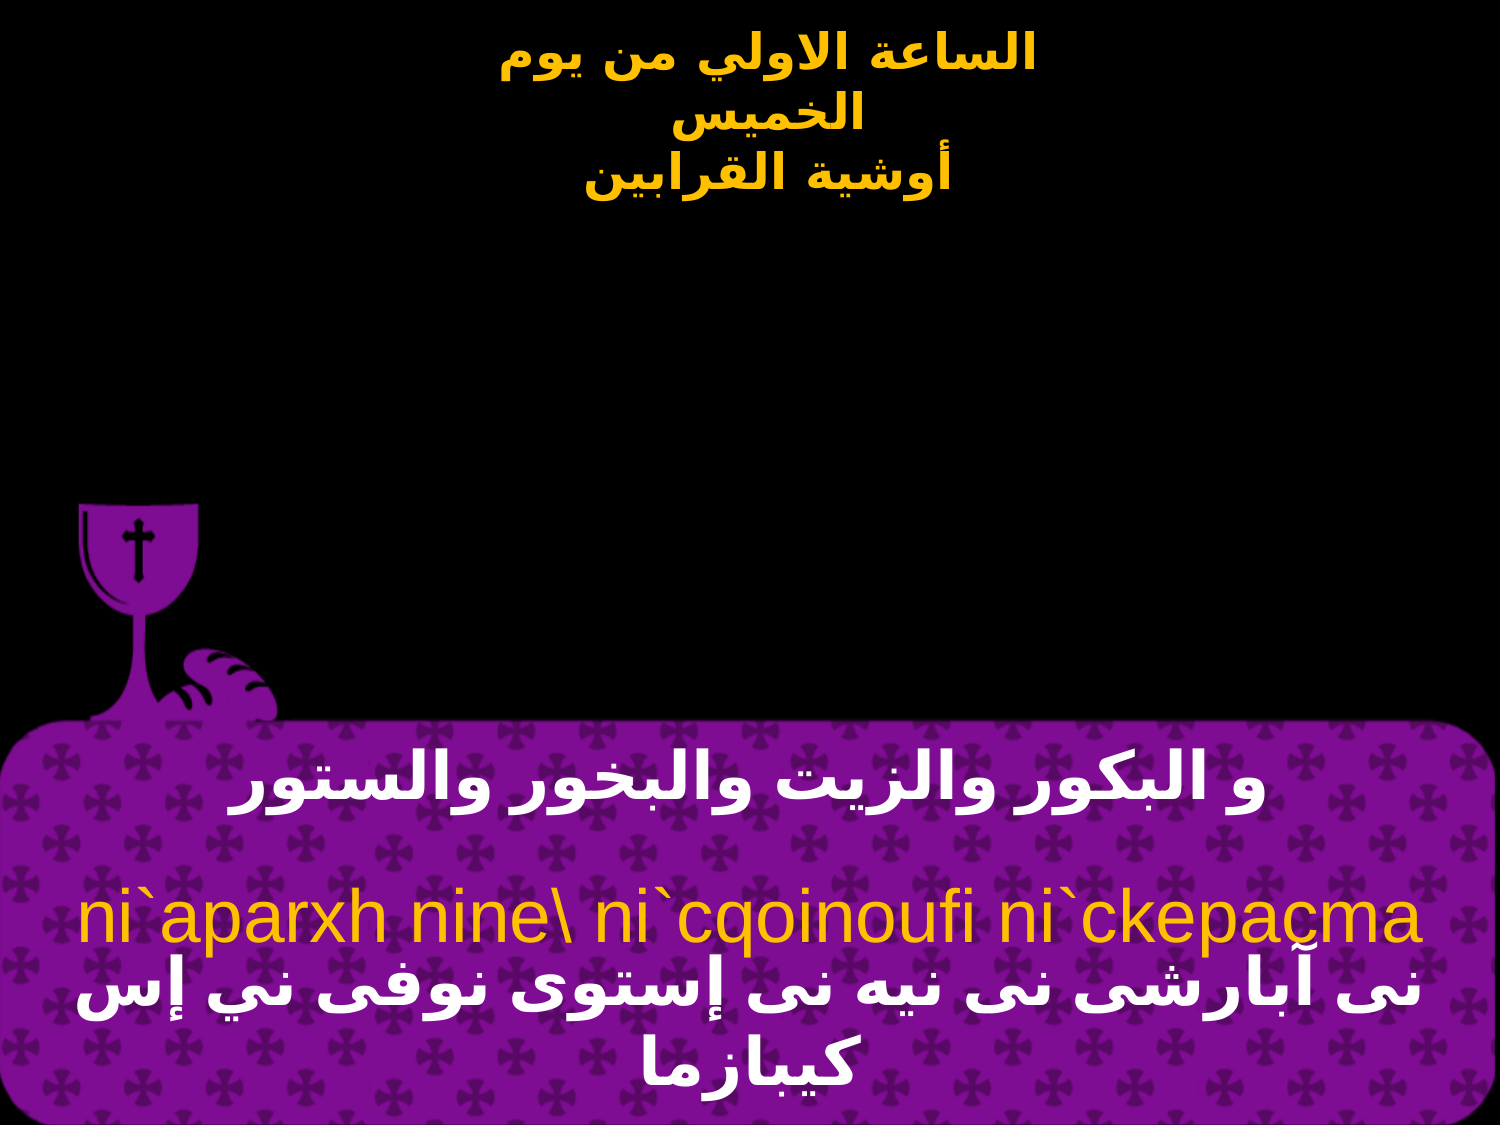

# و البكور والزيت والبخور والستور
ni`aparxh nine\ ni`cqoinoufi ni`ckepacma
نى آبارشى نى نيه نى إستوى نوفى ني إس كيبازما